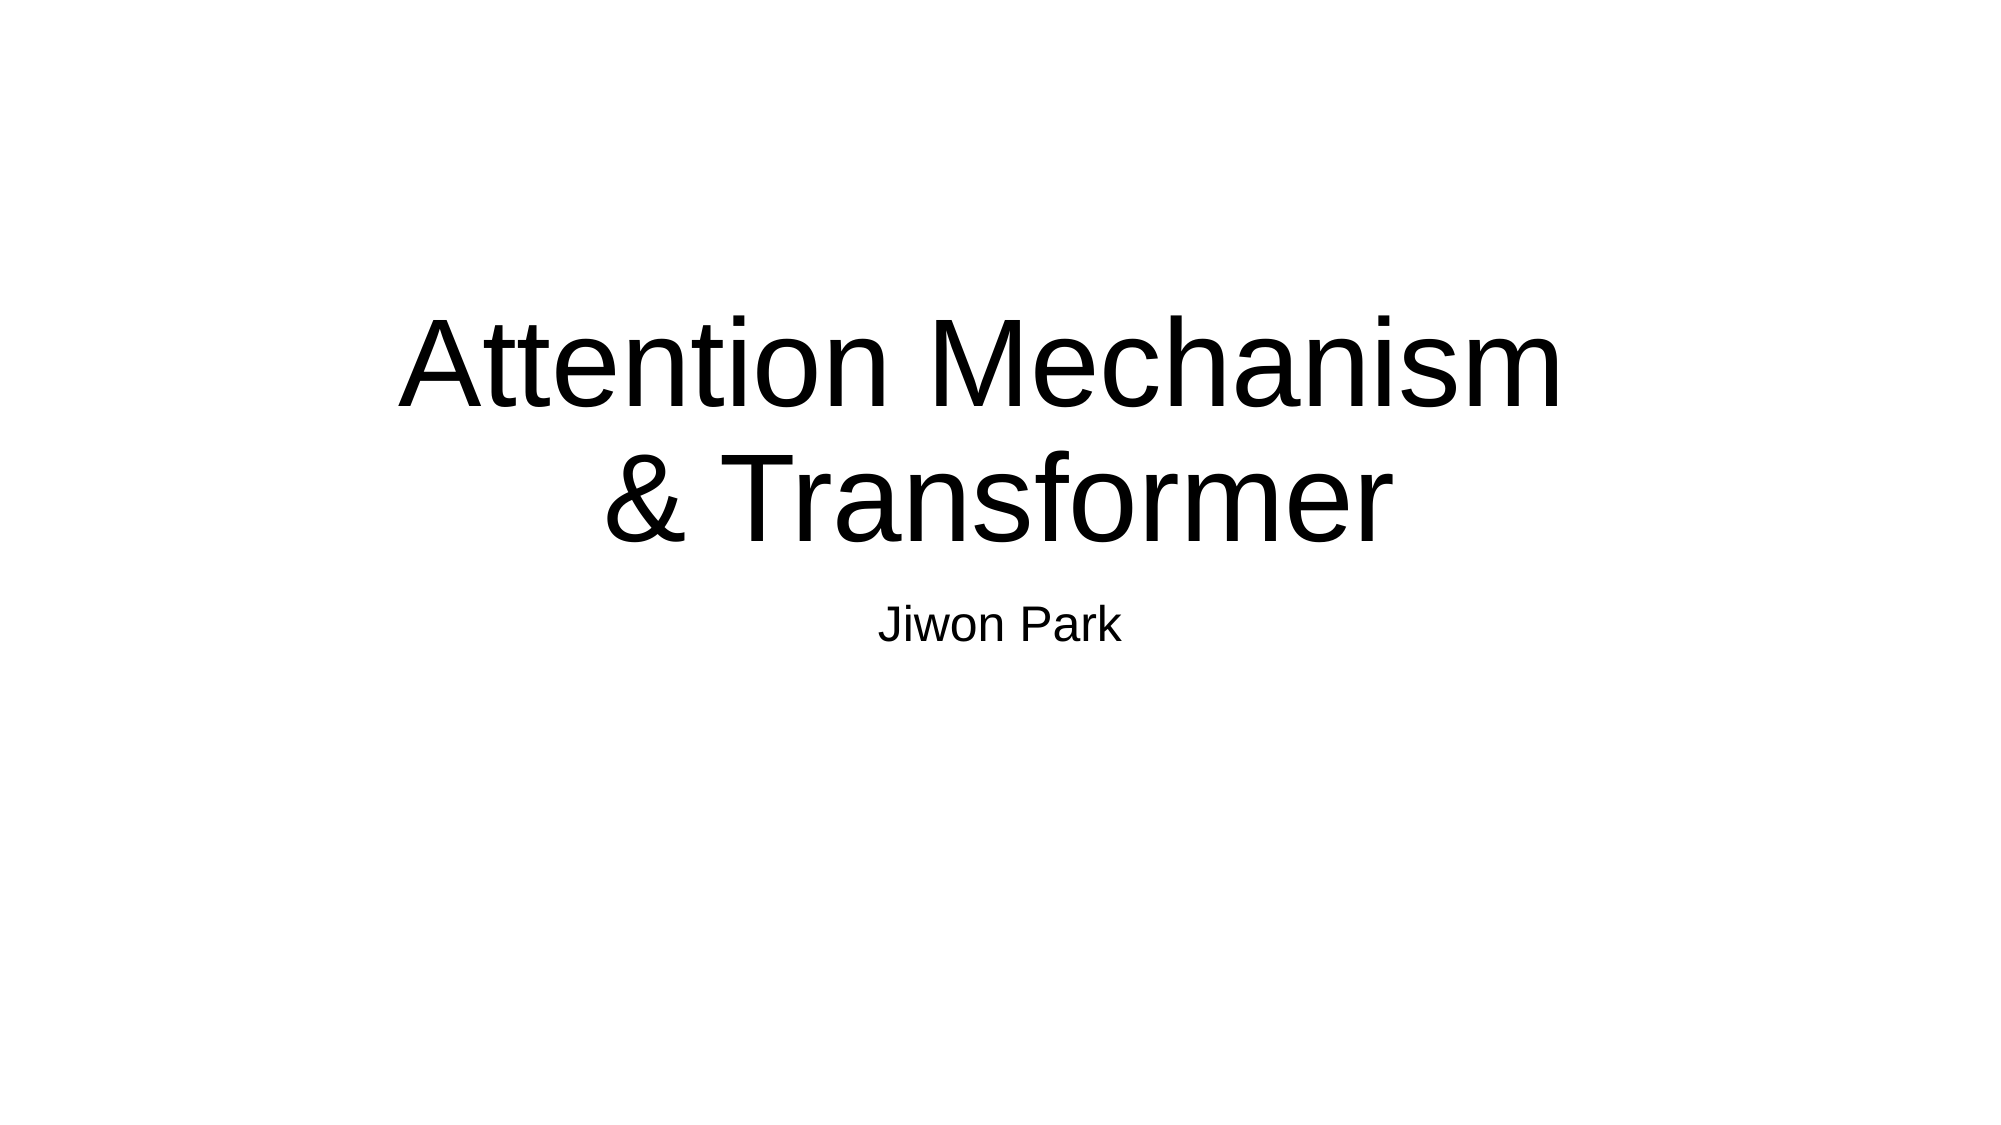

# Attention Mechanism & Transformer
Jiwon Park